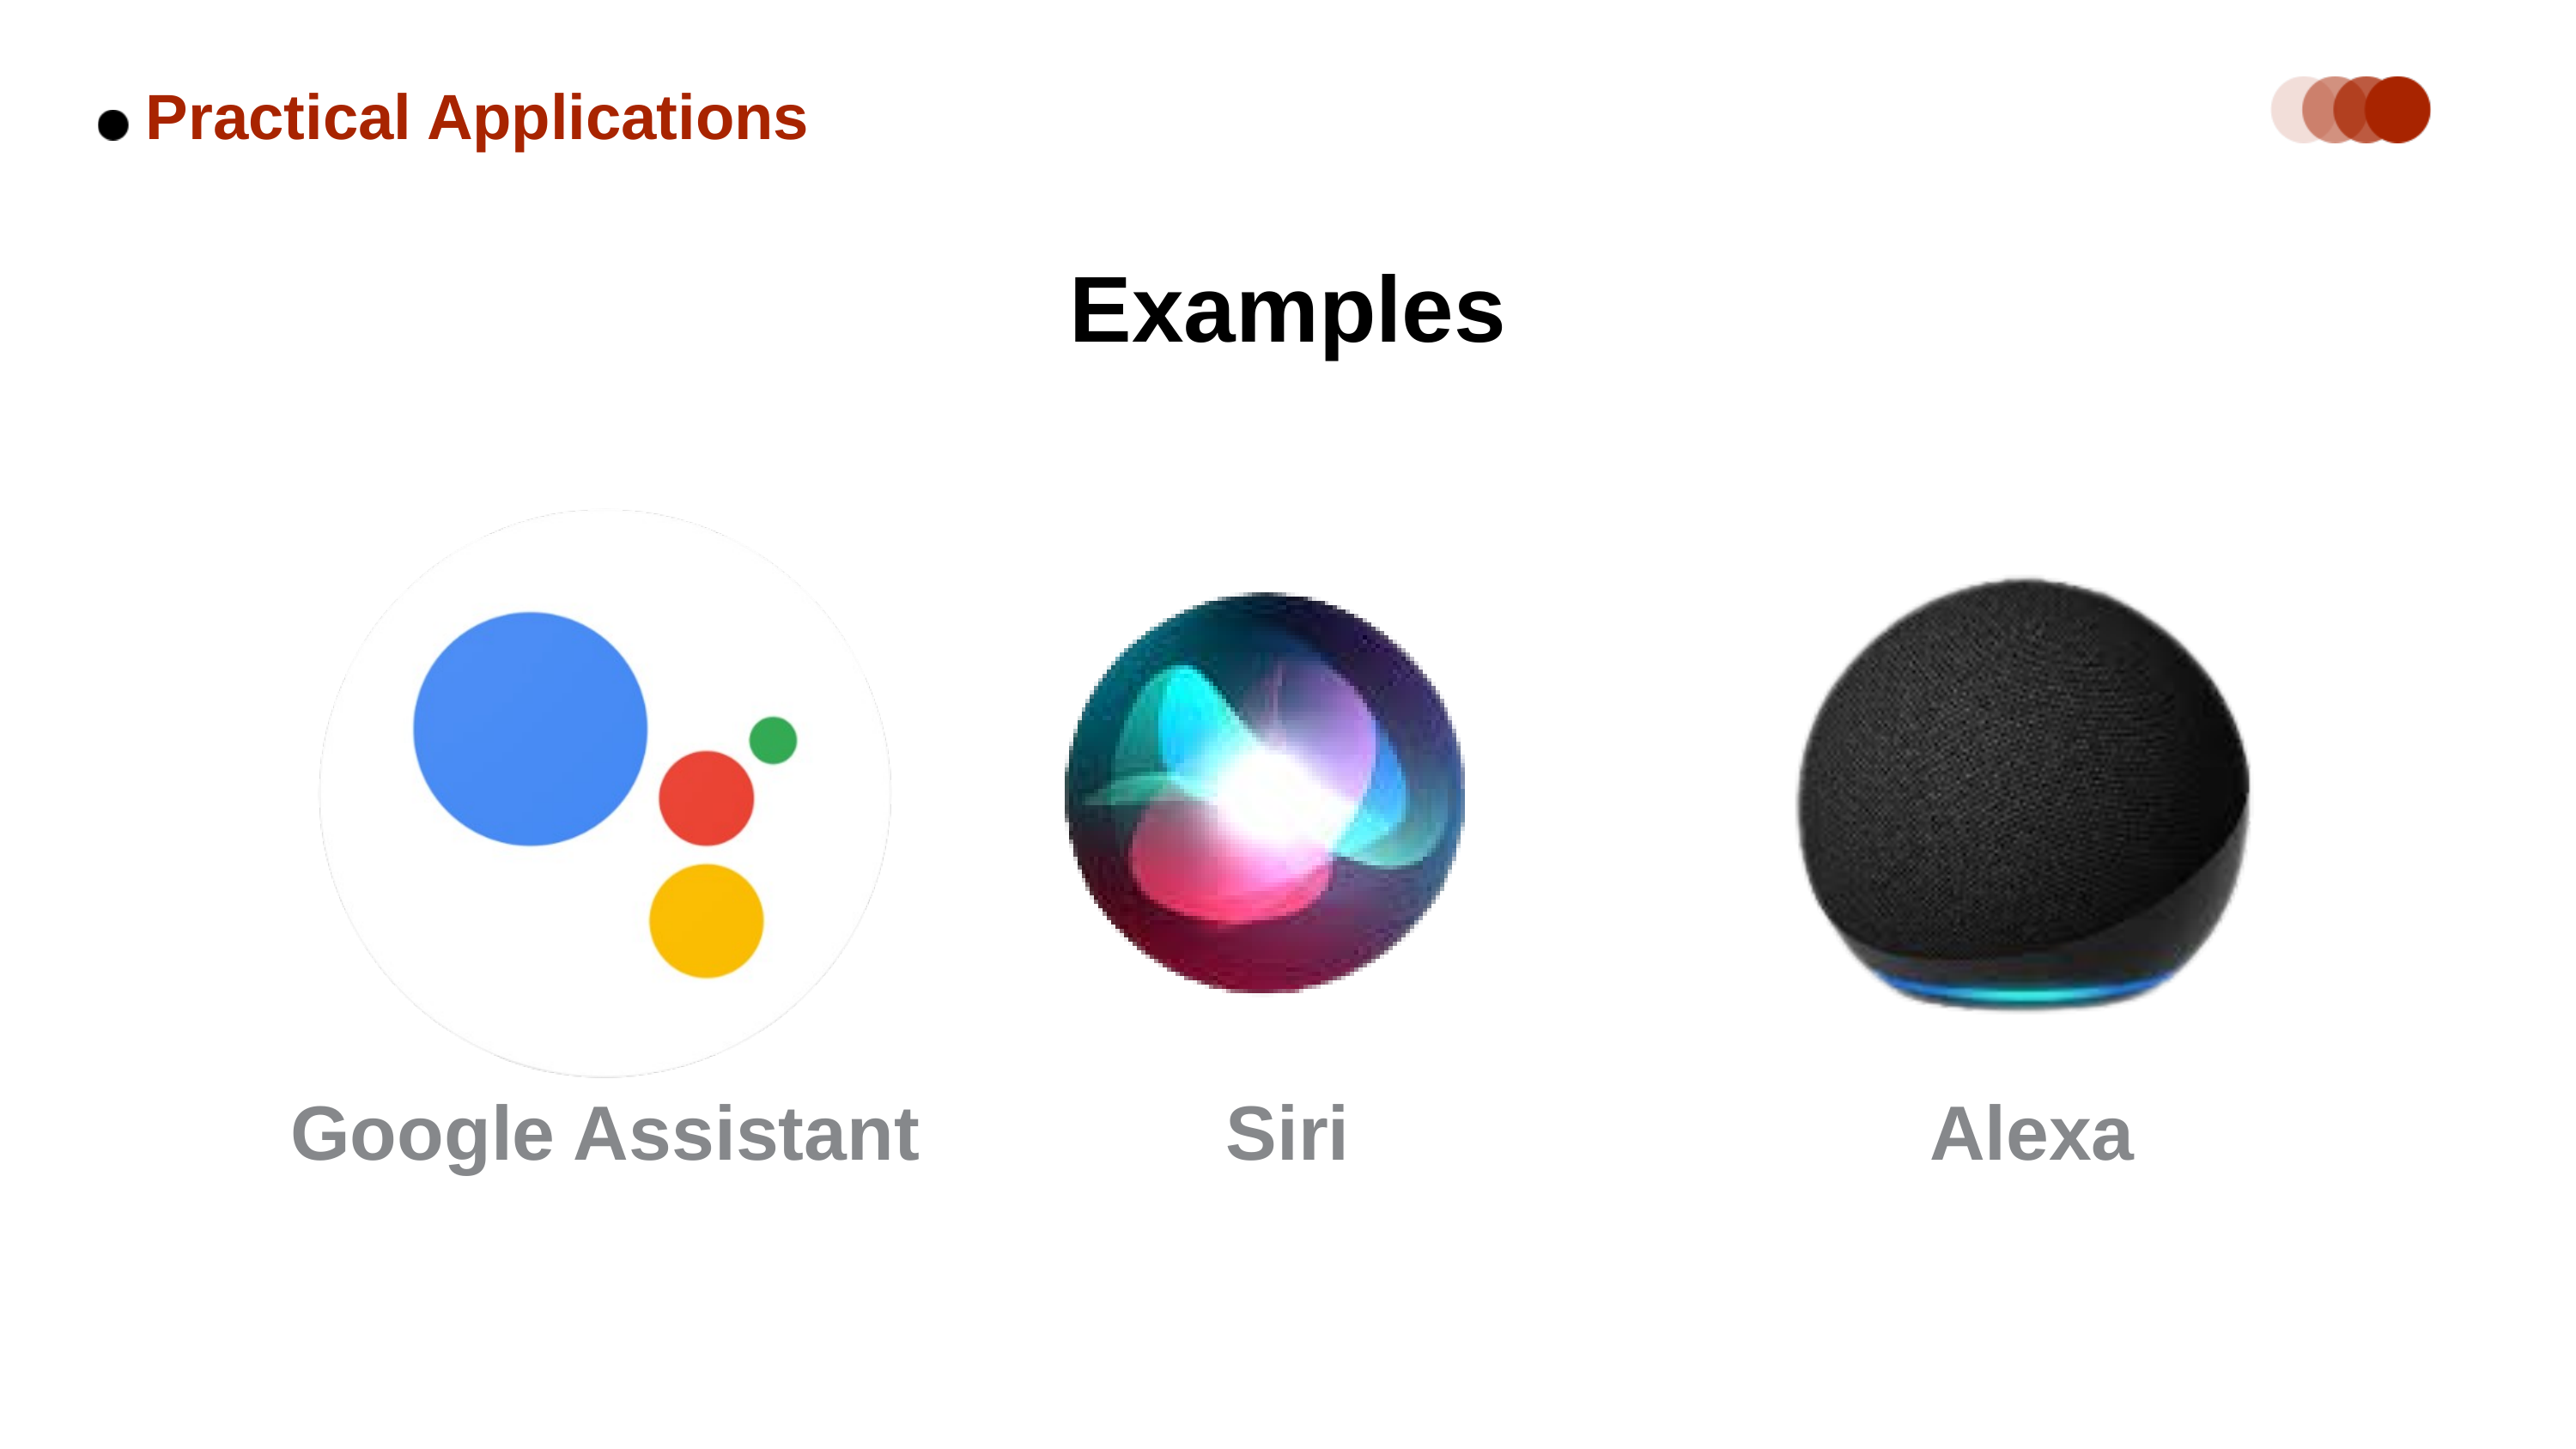

Practical Applications

Examples

Google Assistant
Siri
Alexa